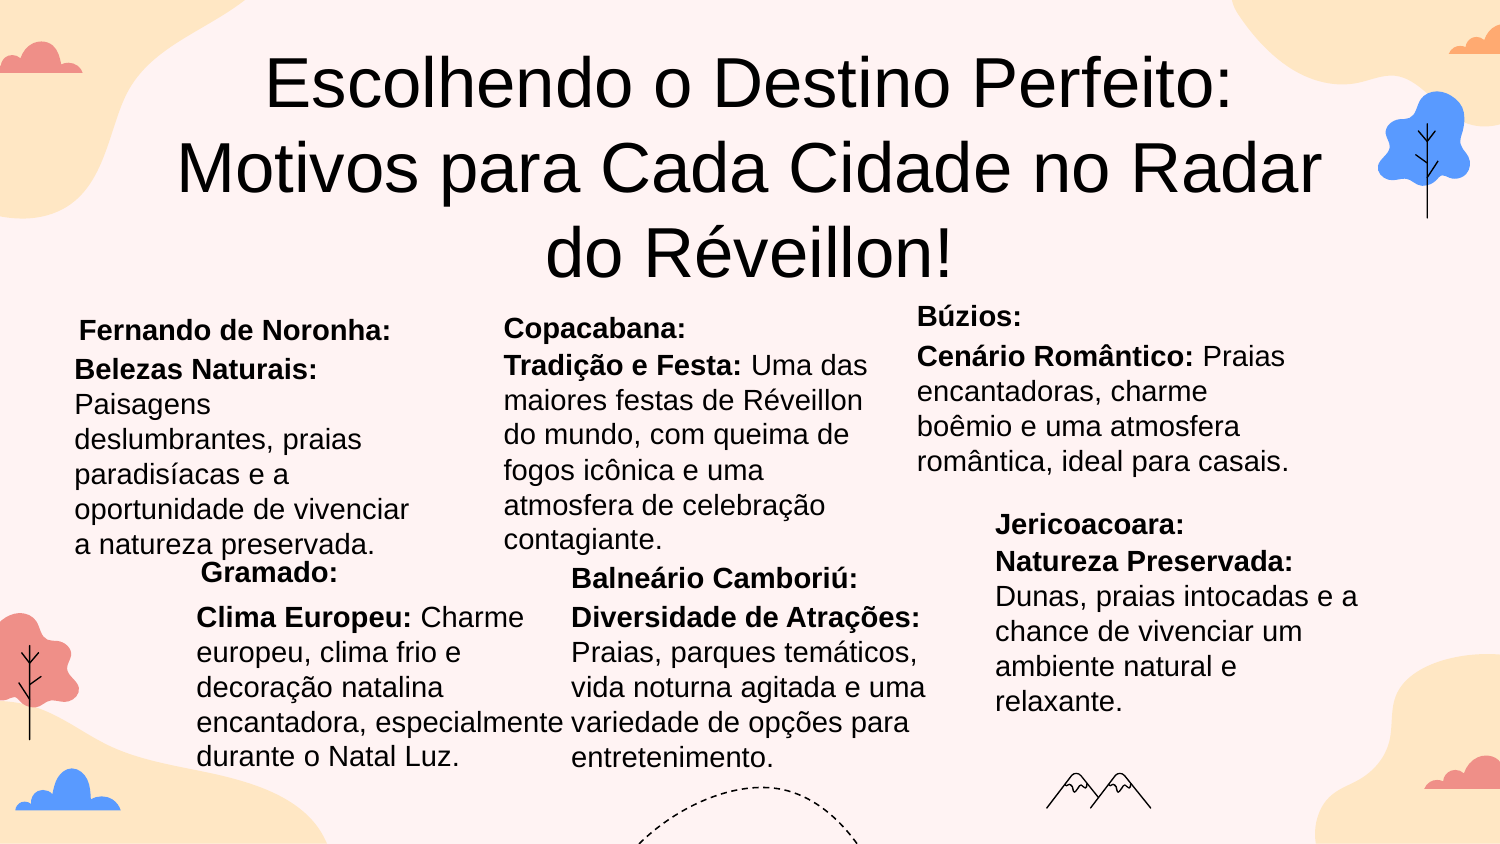

# Escolhendo o Destino Perfeito: Motivos para Cada Cidade no Radar do Réveillon!
Búzios:
Copacabana:
Fernando de Noronha:
Cenário Romântico: Praias encantadoras, charme boêmio e uma atmosfera romântica, ideal para casais.
Tradição e Festa: Uma das maiores festas de Réveillon do mundo, com queima de fogos icônica e uma atmosfera de celebração contagiante.
Belezas Naturais: Paisagens deslumbrantes, praias paradisíacas e a oportunidade de vivenciar a natureza preservada.
Jericoacoara:
Natureza Preservada: Dunas, praias intocadas e a chance de vivenciar um ambiente natural e relaxante.
Gramado:
Balneário Camboriú:
Clima Europeu: Charme europeu, clima frio e decoração natalina encantadora, especialmente durante o Natal Luz.
Diversidade de Atrações: Praias, parques temáticos, vida noturna agitada e uma variedade de opções para entretenimento.